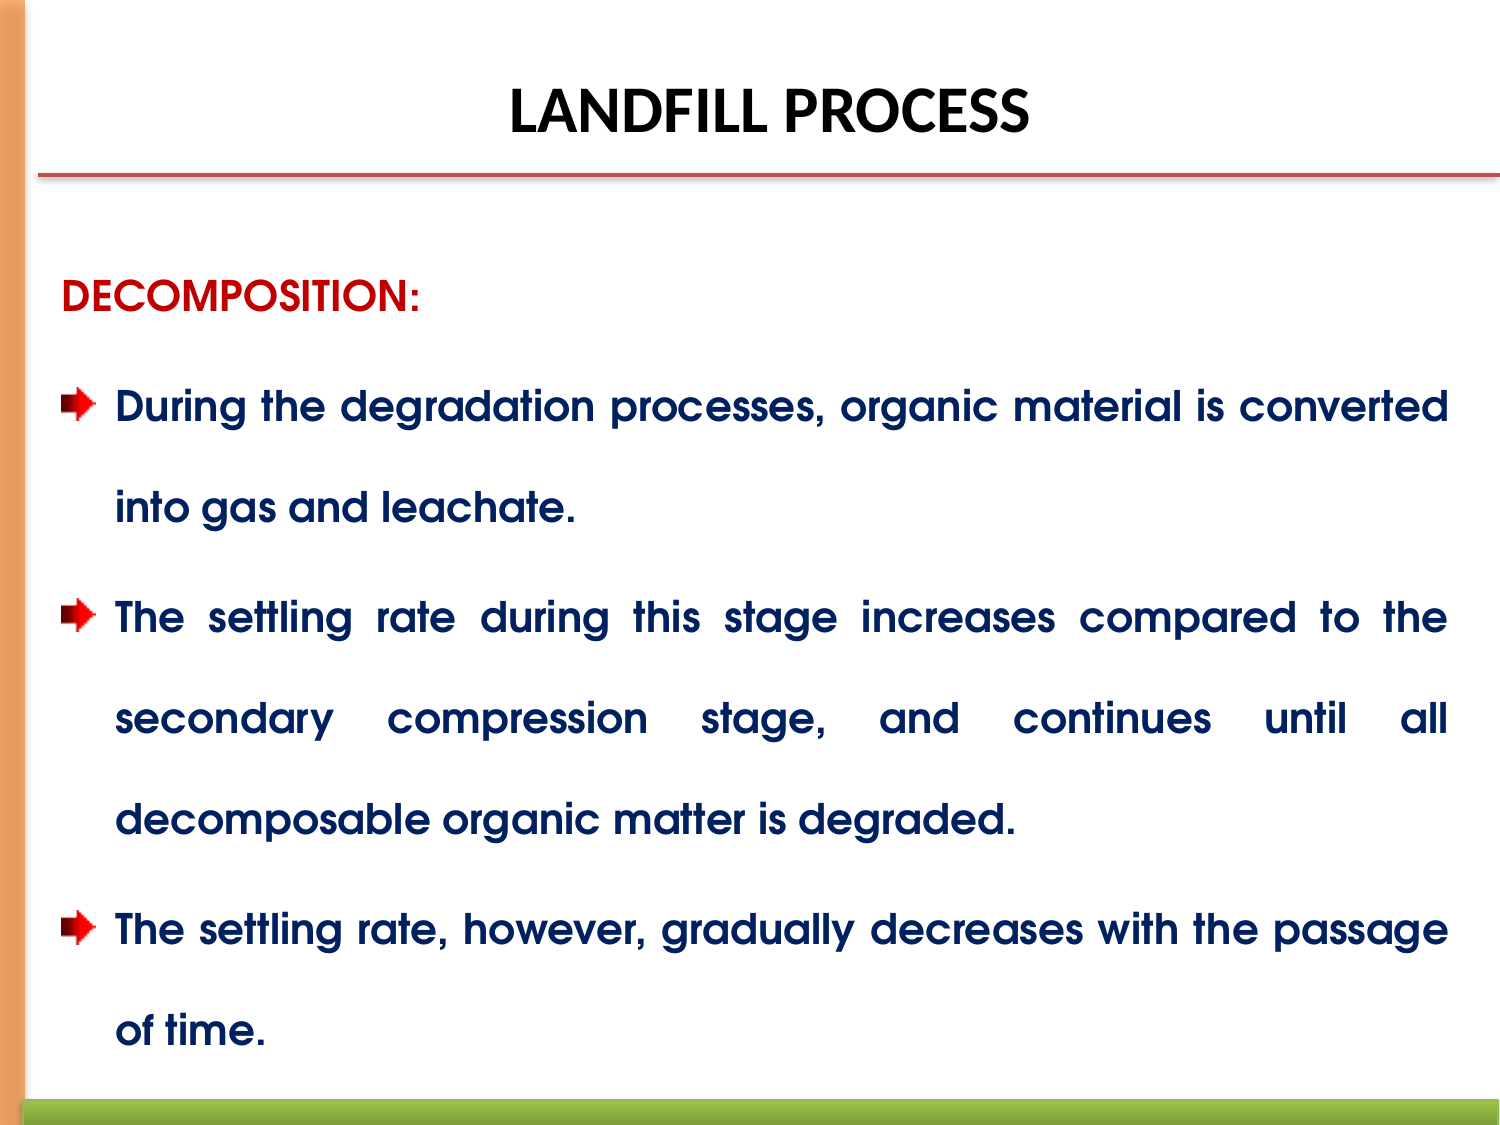

LANDFILL PROCESS
DECOMPOSITION:
During the degradation processes, organic material is converted into gas and leachate.
The settling rate during this stage increases compared to the secondary compression stage, and continues until all decomposable organic matter is degraded.
The settling rate, however, gradually decreases with the passage of time.